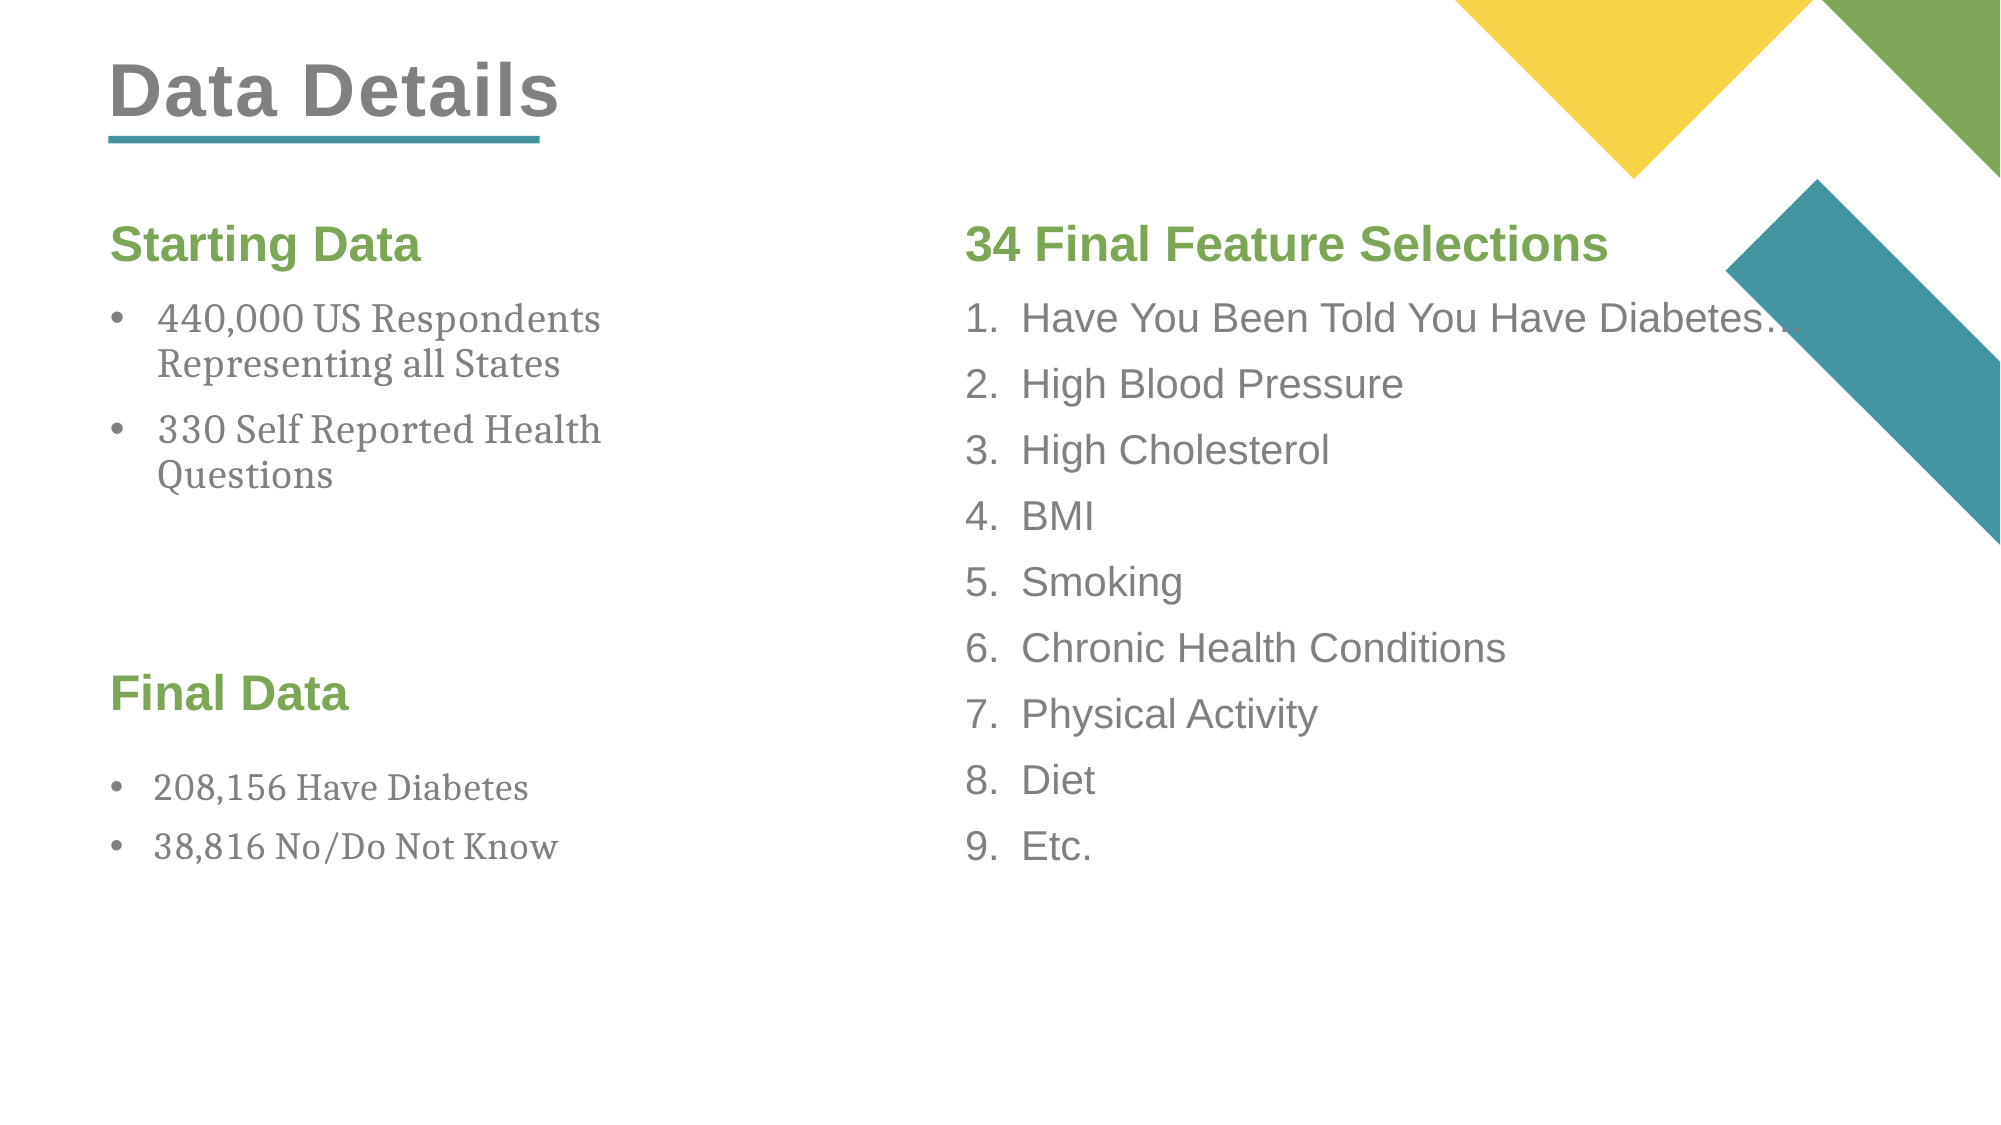

# Data Details

Starting Data
34 Final Feature Selections

440,000 US Respondents Representing all States
330 Self Reported Health Questions

Have You Been Told You Have Diabetes…
High Blood Pressure
High Cholesterol
BMI
Smoking
Chronic Health Conditions
Physical Activity
Diet
Etc.

Final Data
208,156 Have Diabetes
38,816 No/Do Not Know